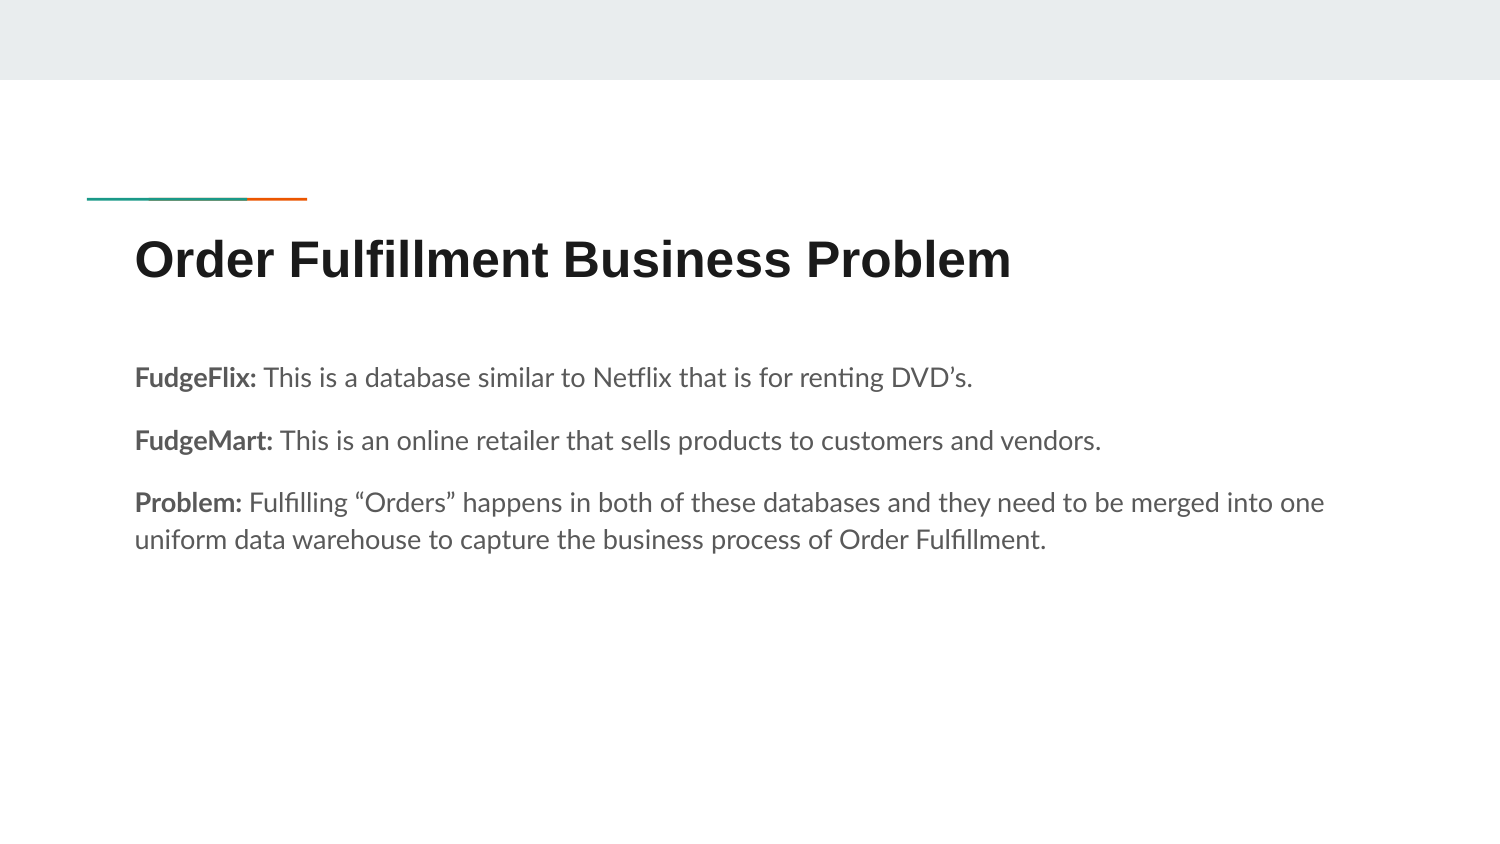

# Order Fulfillment Business Problem
FudgeFlix: This is a database similar to Netflix that is for renting DVD’s.
FudgeMart: This is an online retailer that sells products to customers and vendors.
Problem: Fulfilling “Orders” happens in both of these databases and they need to be merged into one uniform data warehouse to capture the business process of Order Fulfillment.